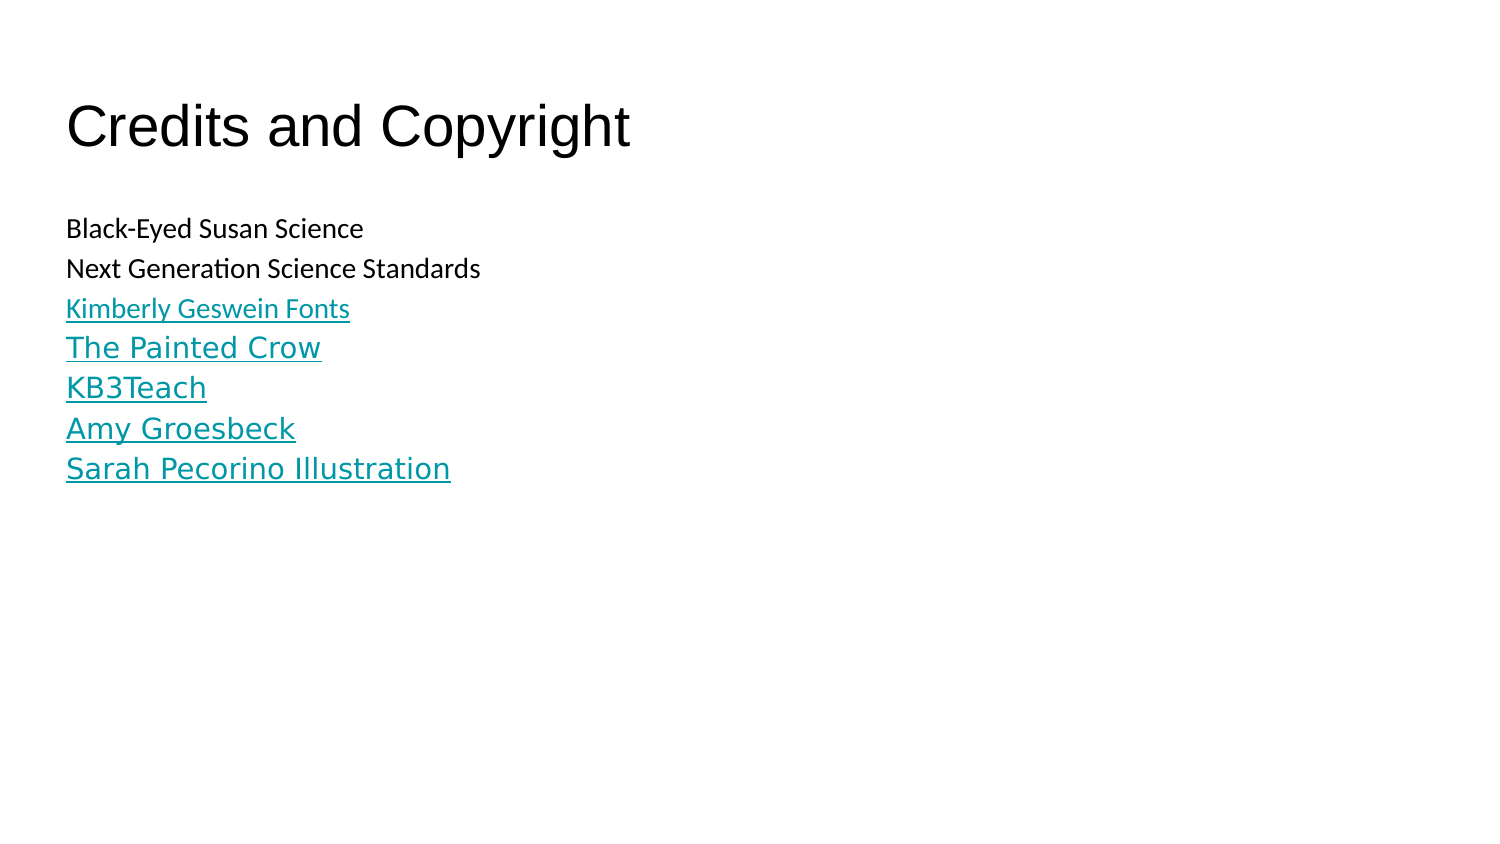

# Credits and Copyright
Black-Eyed Susan Science
Next Generation Science Standards
Kimberly Geswein Fonts
The Painted Crow
KB3Teach
Amy Groesbeck
Sarah Pecorino Illustration